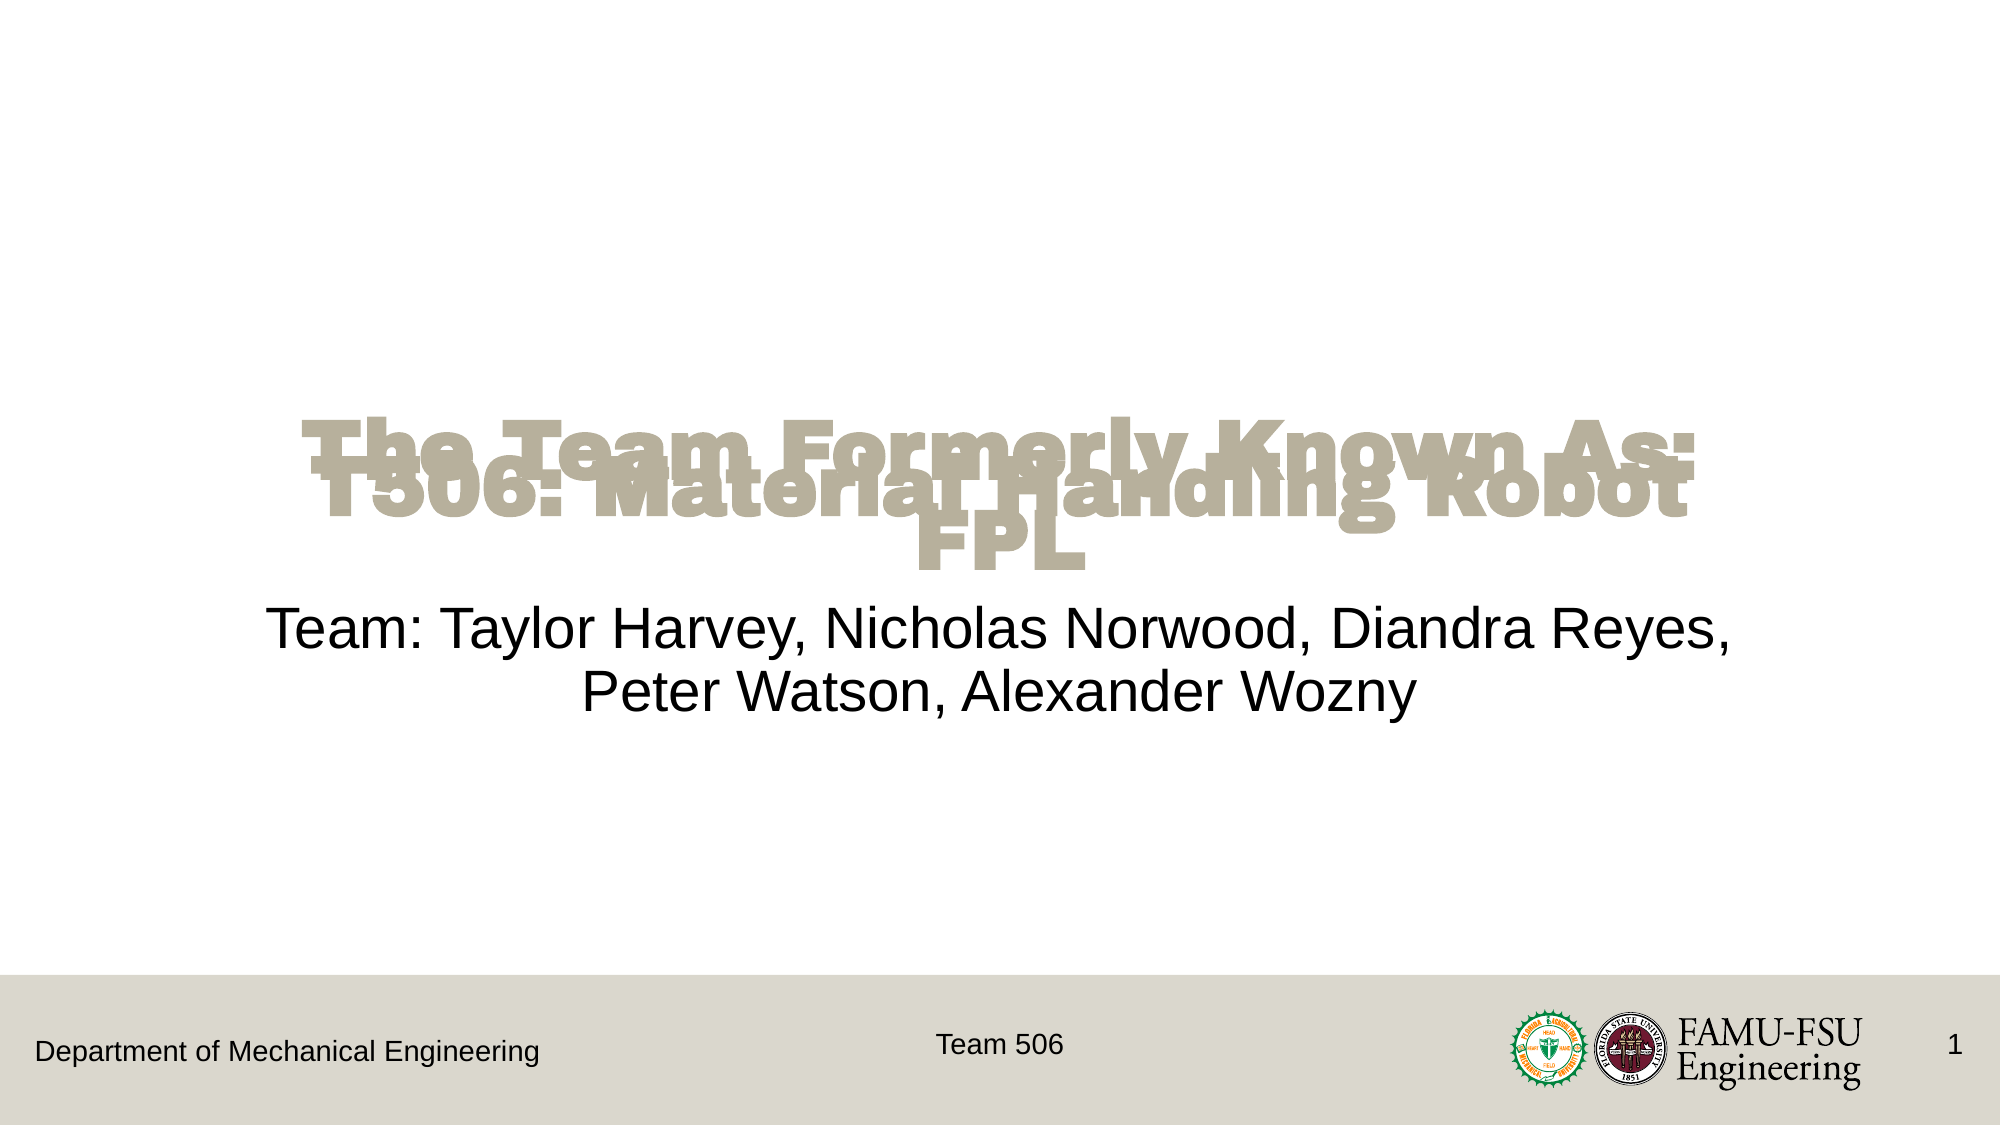

The Team Formerly Known As: FPL
T506: Material Handling Robot
Team: Taylor Harvey, Nicholas Norwood, Diandra Reyes, Peter Watson, Alexander Wozny
Team 506
1